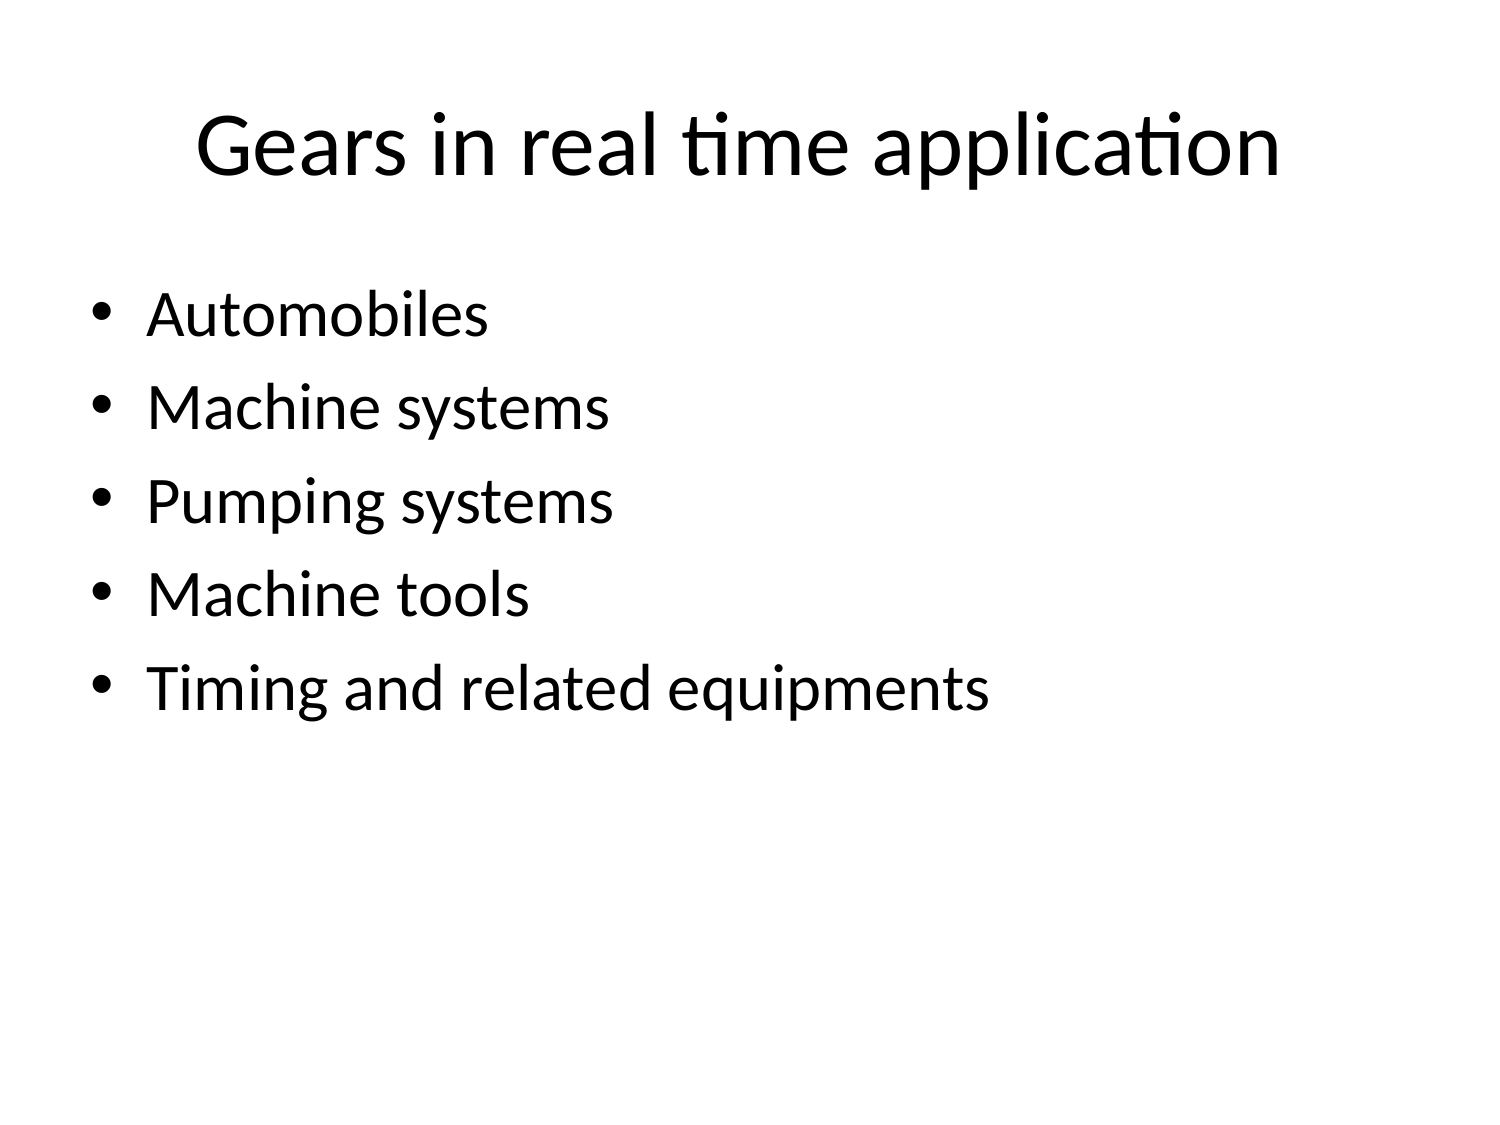

# Gears in real time application
Automobiles
Machine systems
Pumping systems
Machine tools
Timing and related equipments